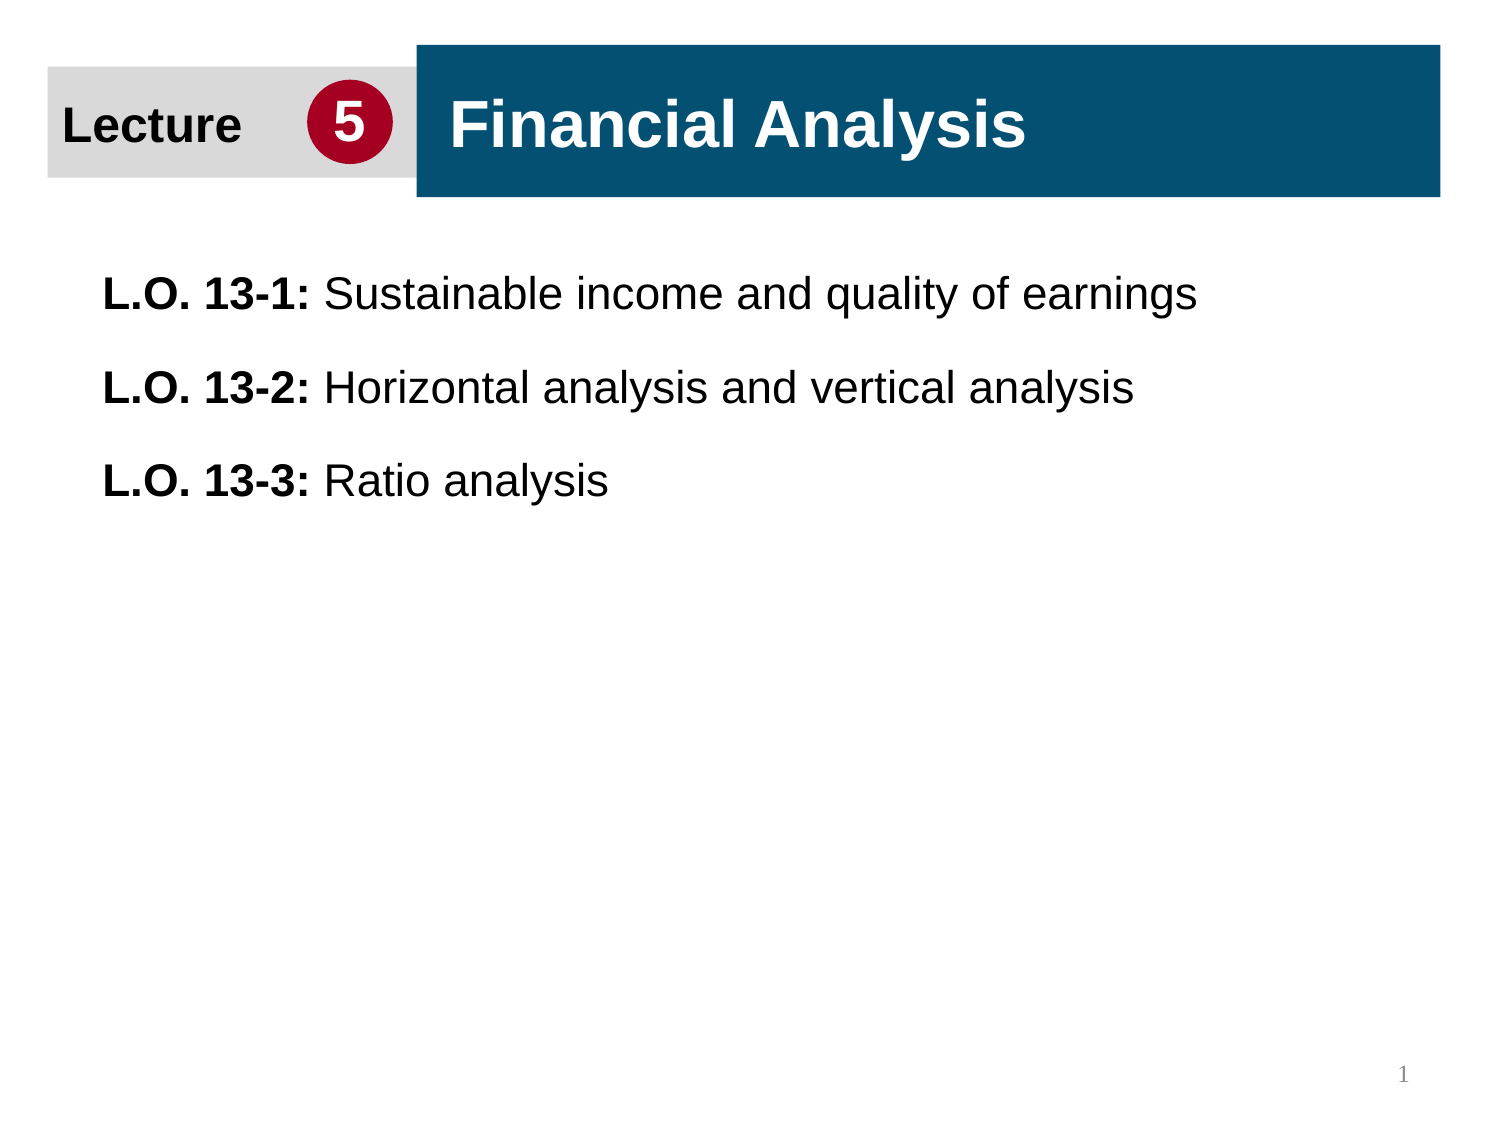

Financial Analysis
Lecture
5
L.O. 13-1: Sustainable income and quality of earnings
L.O. 13-2: Horizontal analysis and vertical analysis
L.O. 13-3: Ratio analysis
1